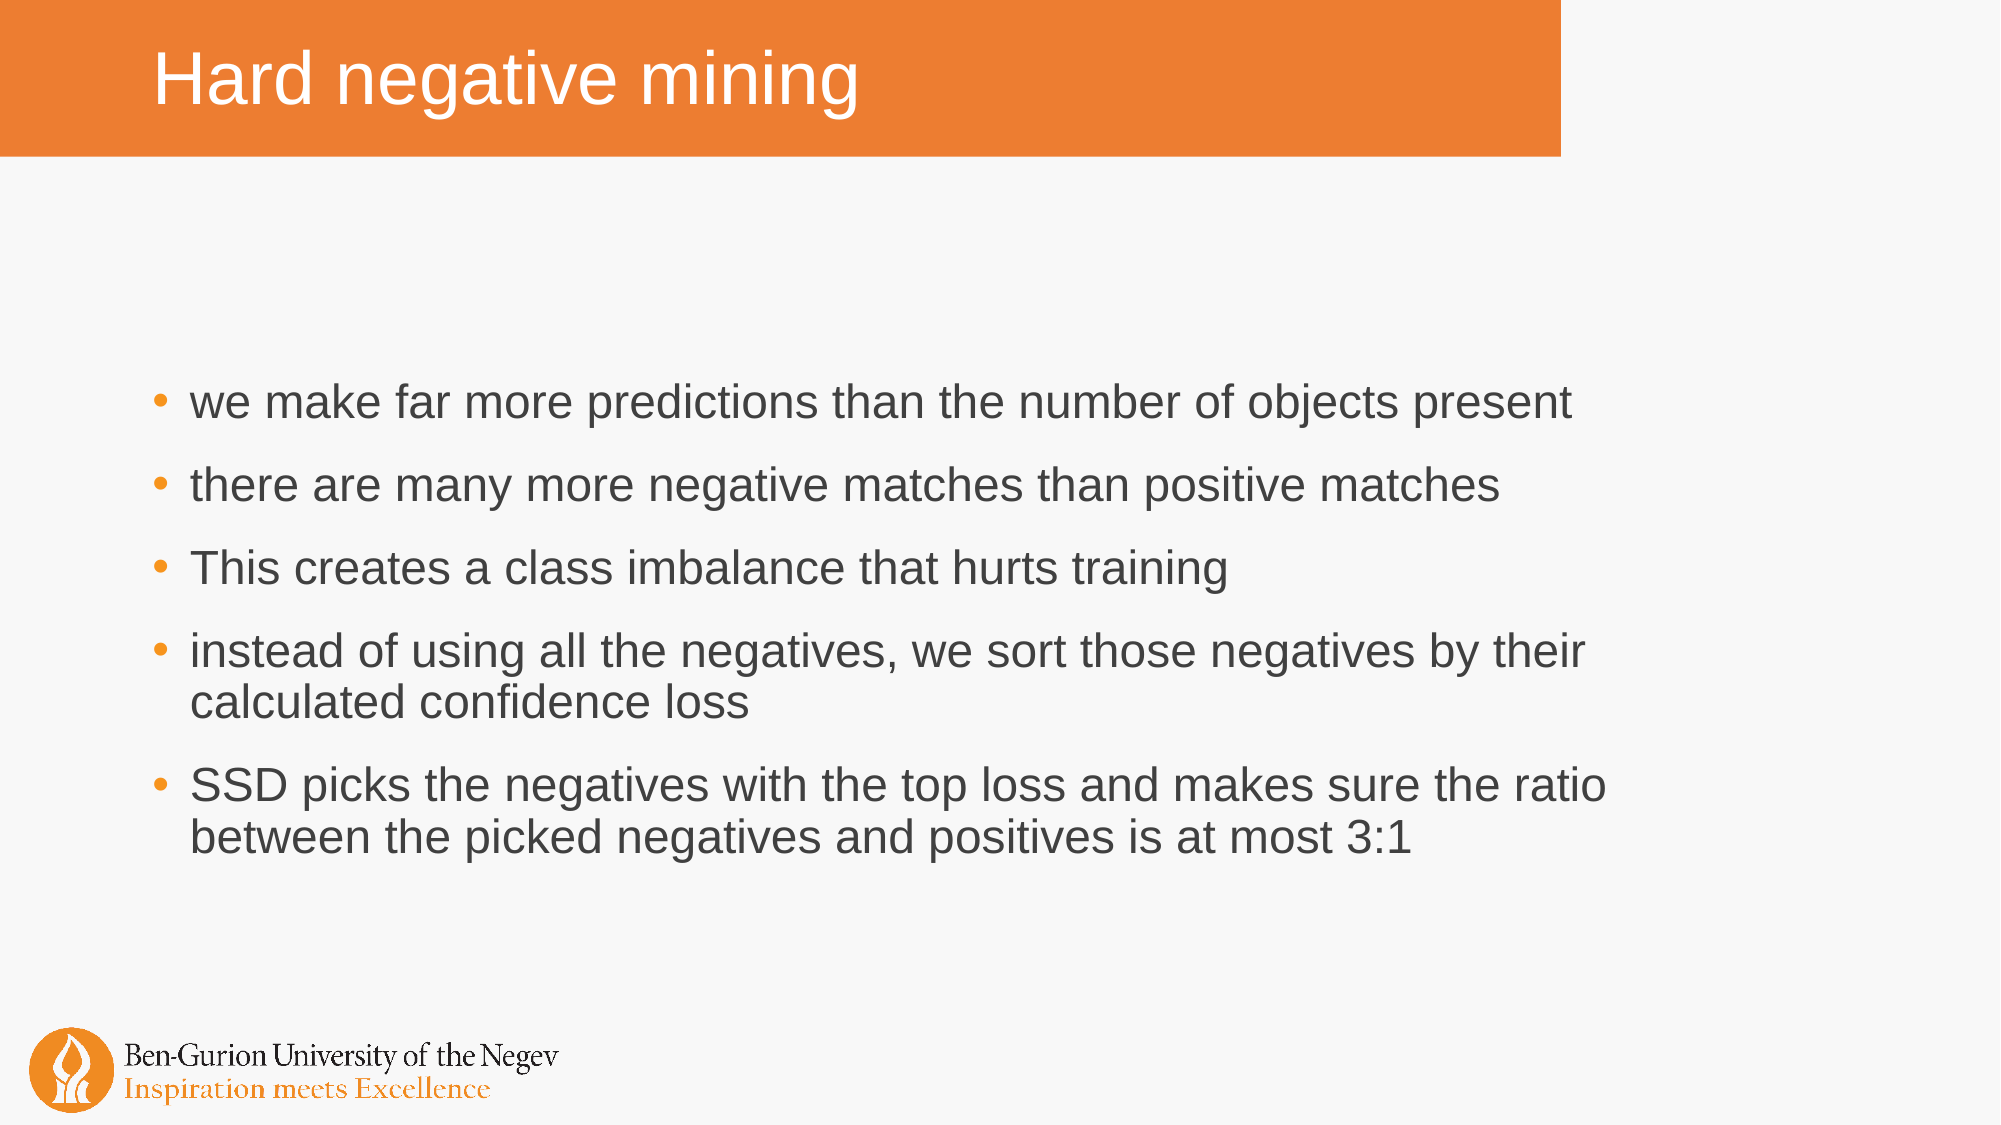

# Hard negative mining
we make far more predictions than the number of objects present
there are many more negative matches than positive matches
This creates a class imbalance that hurts training
instead of using all the negatives, we sort those negatives by their calculated confidence loss
SSD picks the negatives with the top loss and makes sure the ratio between the picked negatives and positives is at most 3:1